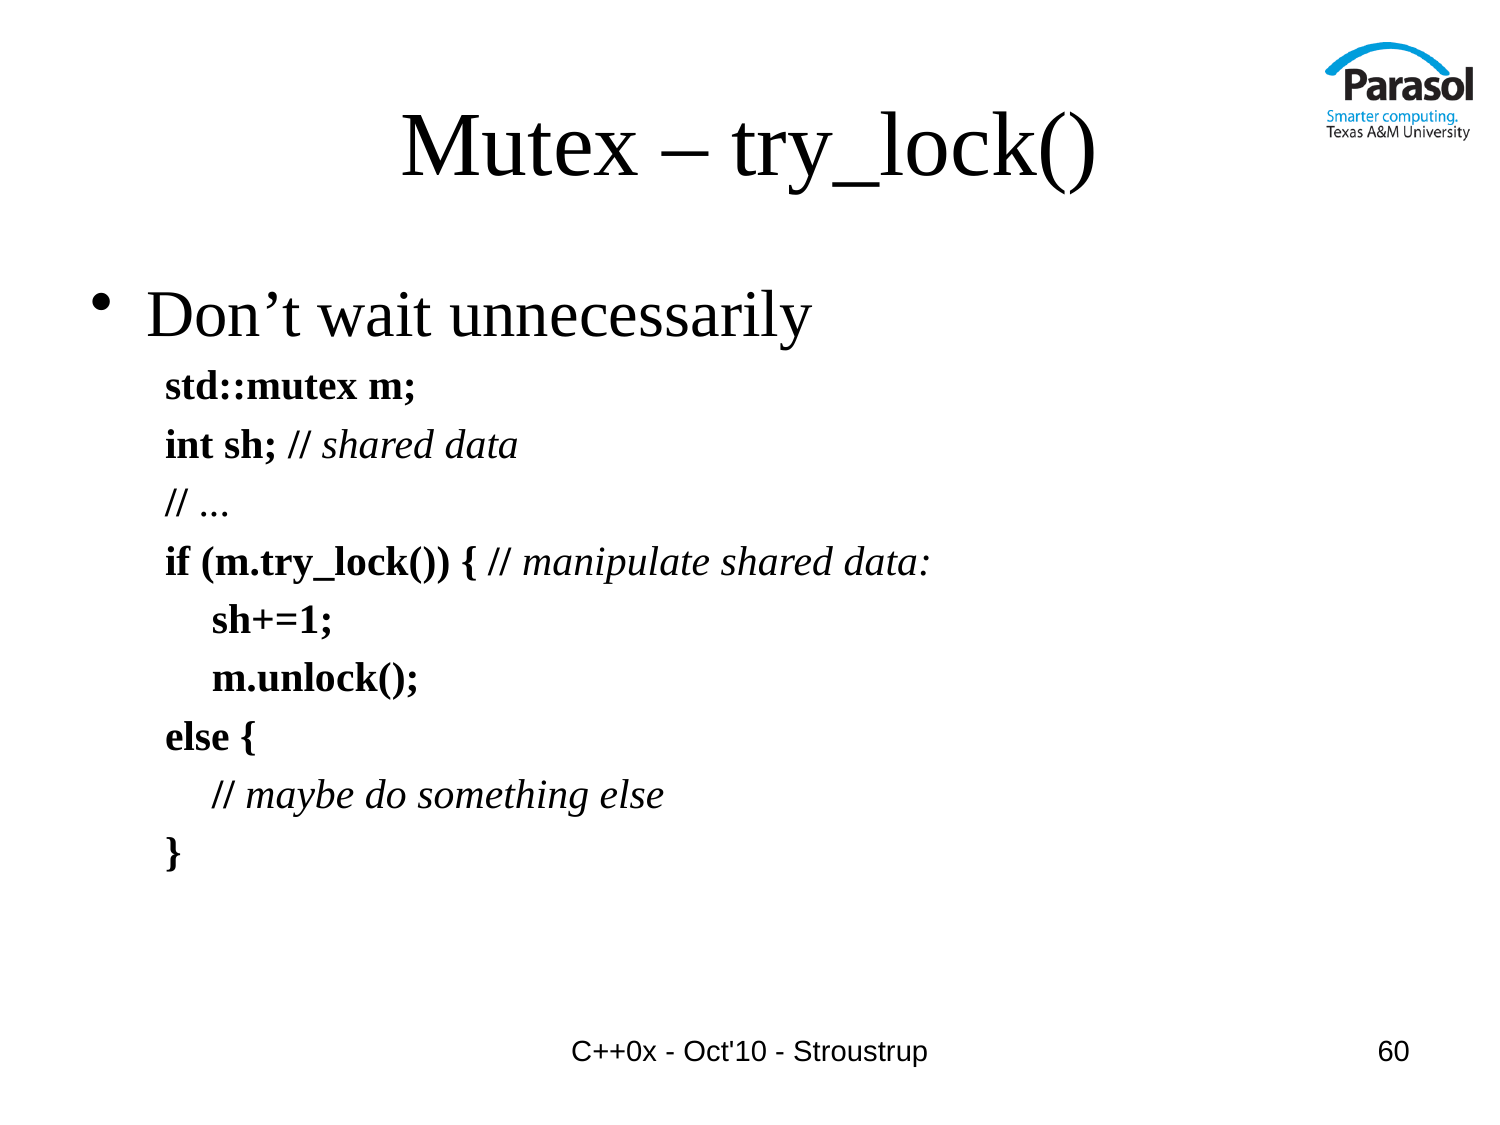

# Mutex – try_lock()
Don’t wait unnecessarily
std::mutex m;
int sh; // shared data
// ...
if (m.try_lock()) { // manipulate shared data:
	sh+=1;
	m.unlock();
else {
	// maybe do something else
}
C++0x - Oct'10 - Stroustrup
60